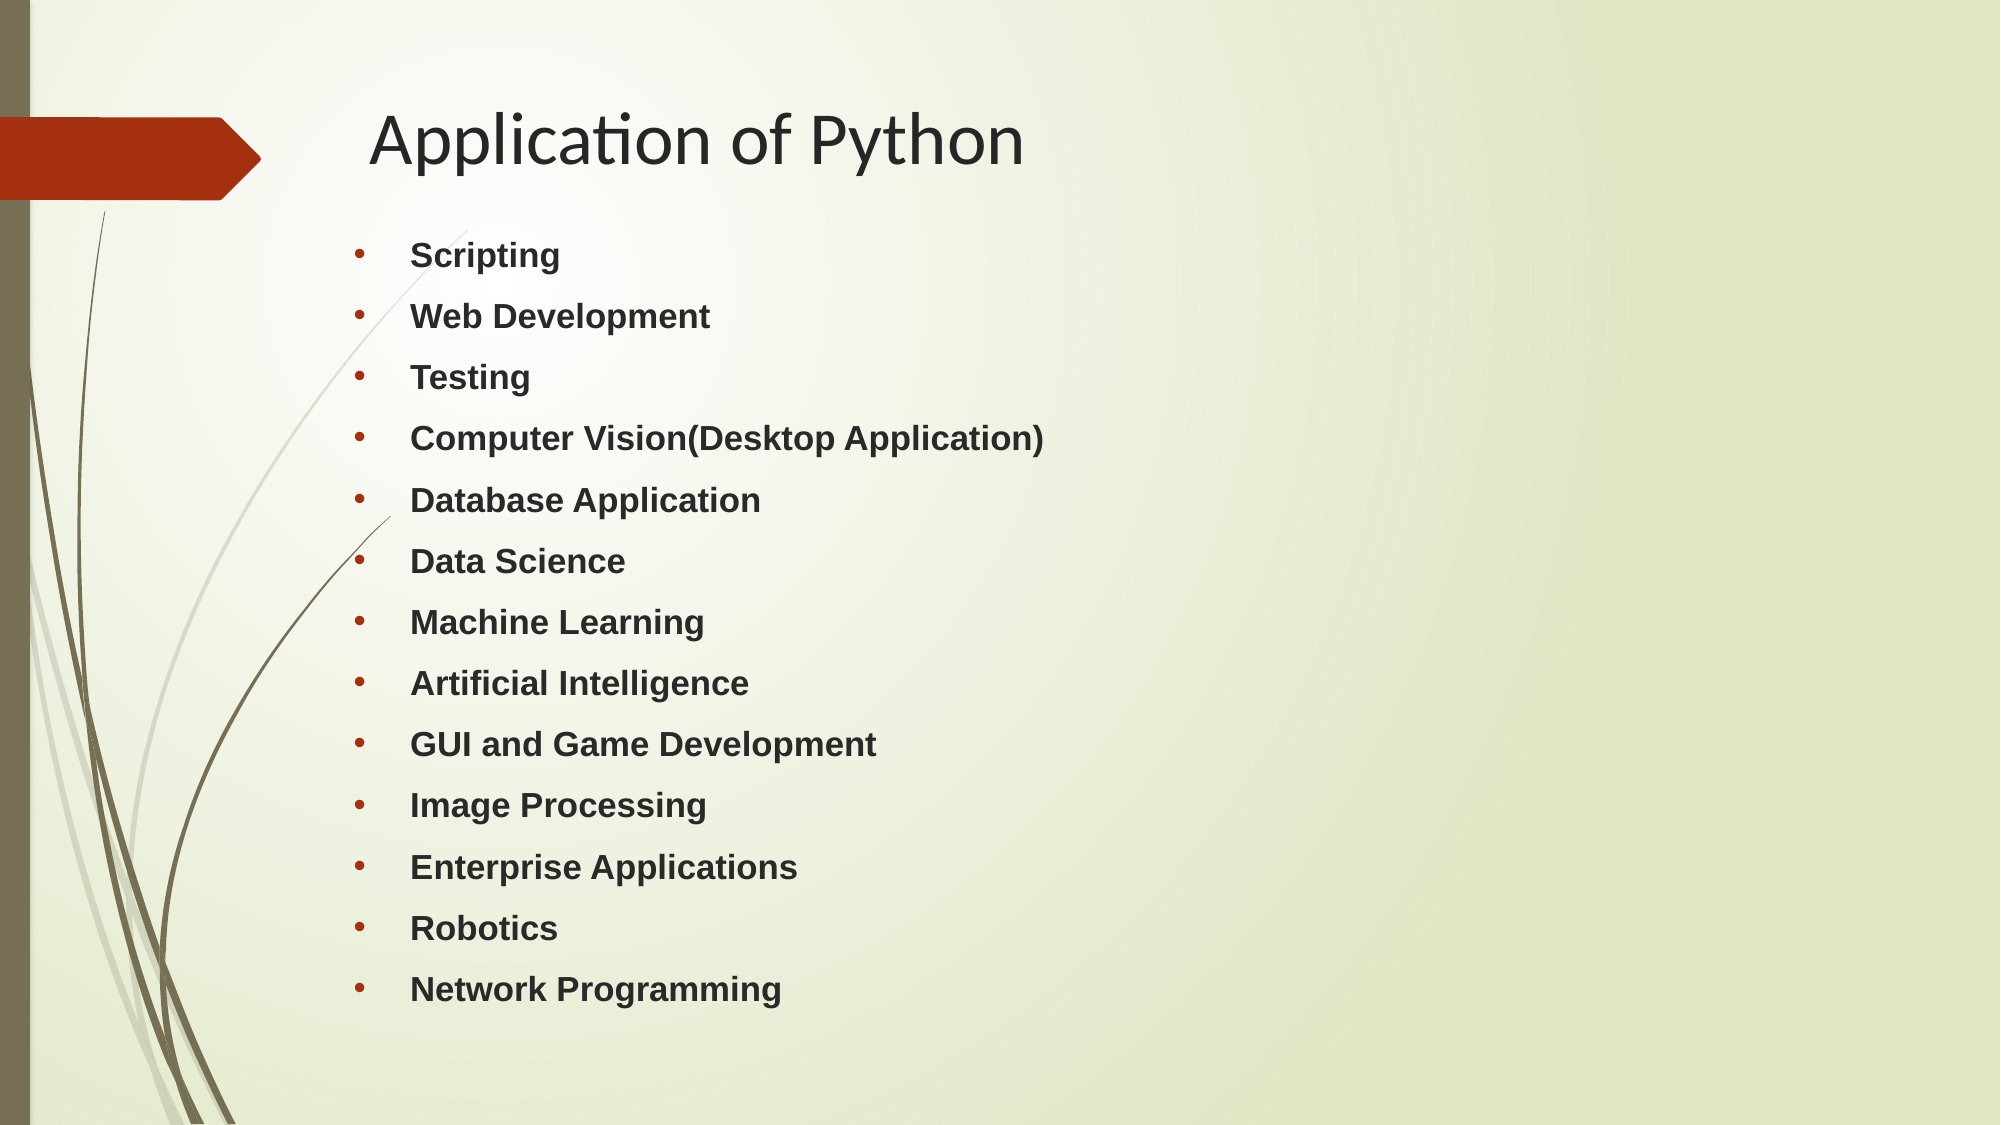

# Application of Python
Scripting
Web Development
Testing
Computer Vision(Desktop Application)
Database Application
Data Science
Machine Learning
Artificial Intelligence
GUI and Game Development
Image Processing
Enterprise Applications
Robotics
Network Programming